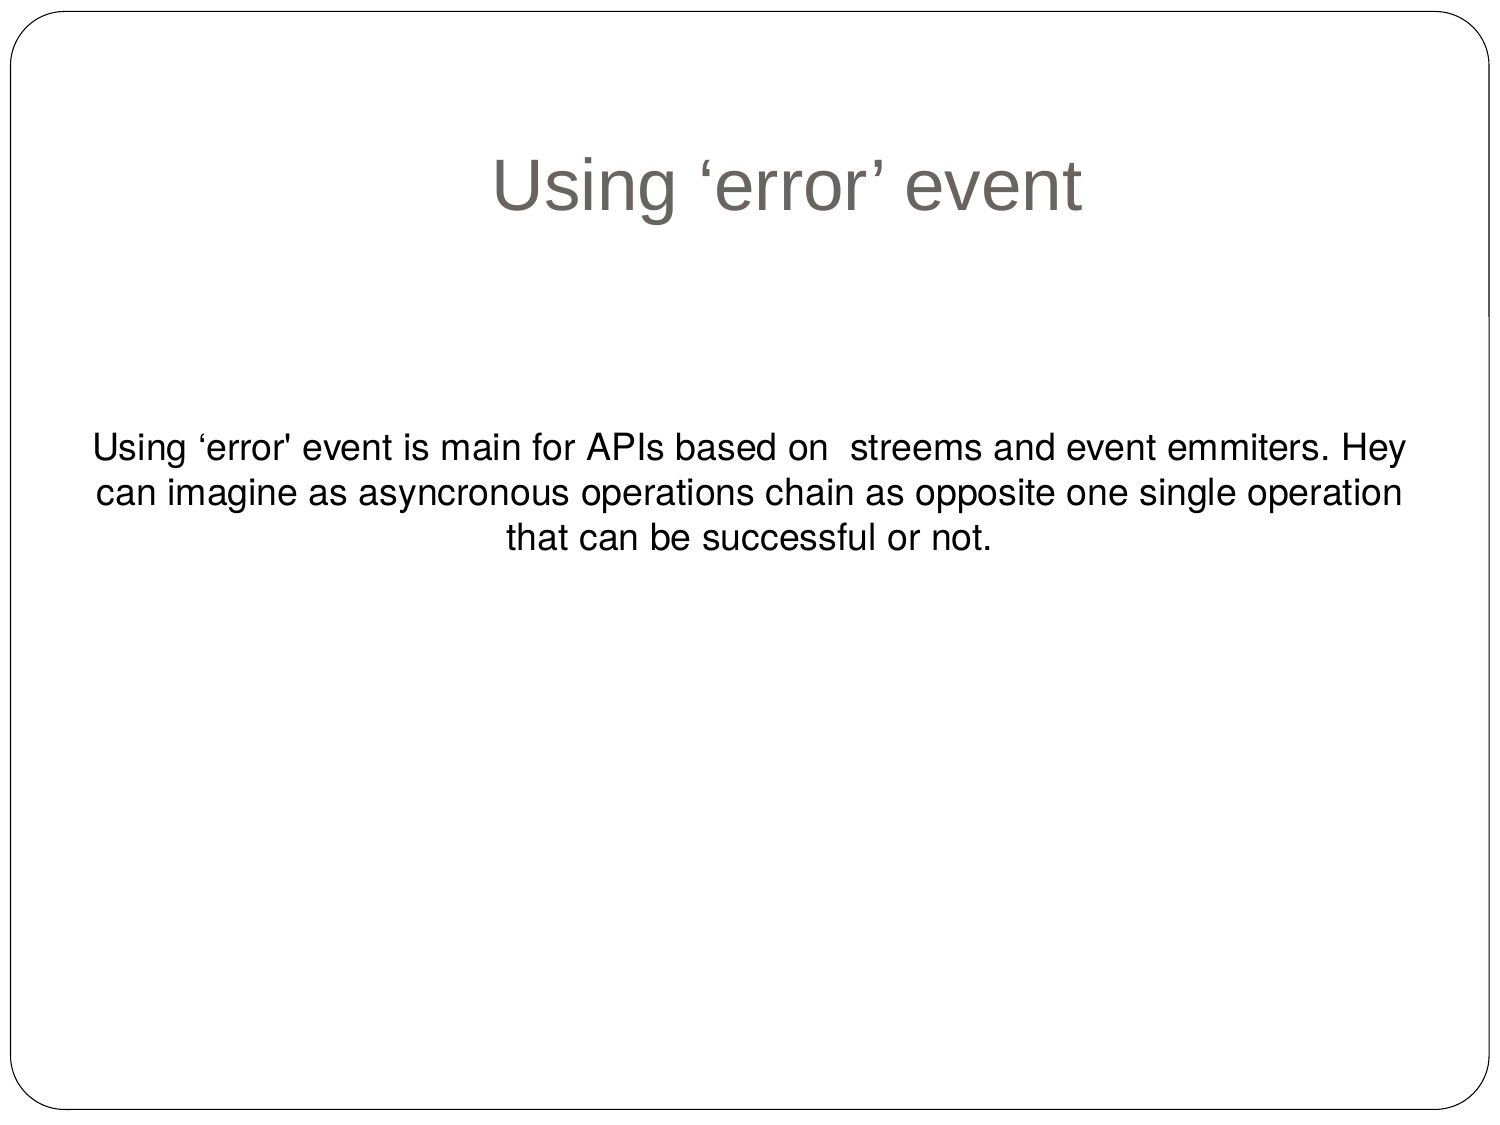

# Using ‘error’ event
Using ‘error' event is main for APIs based on  streems and event emmiters. Hey can imagine as asyncronous operations chain as opposite one single operation that can be successful or not.